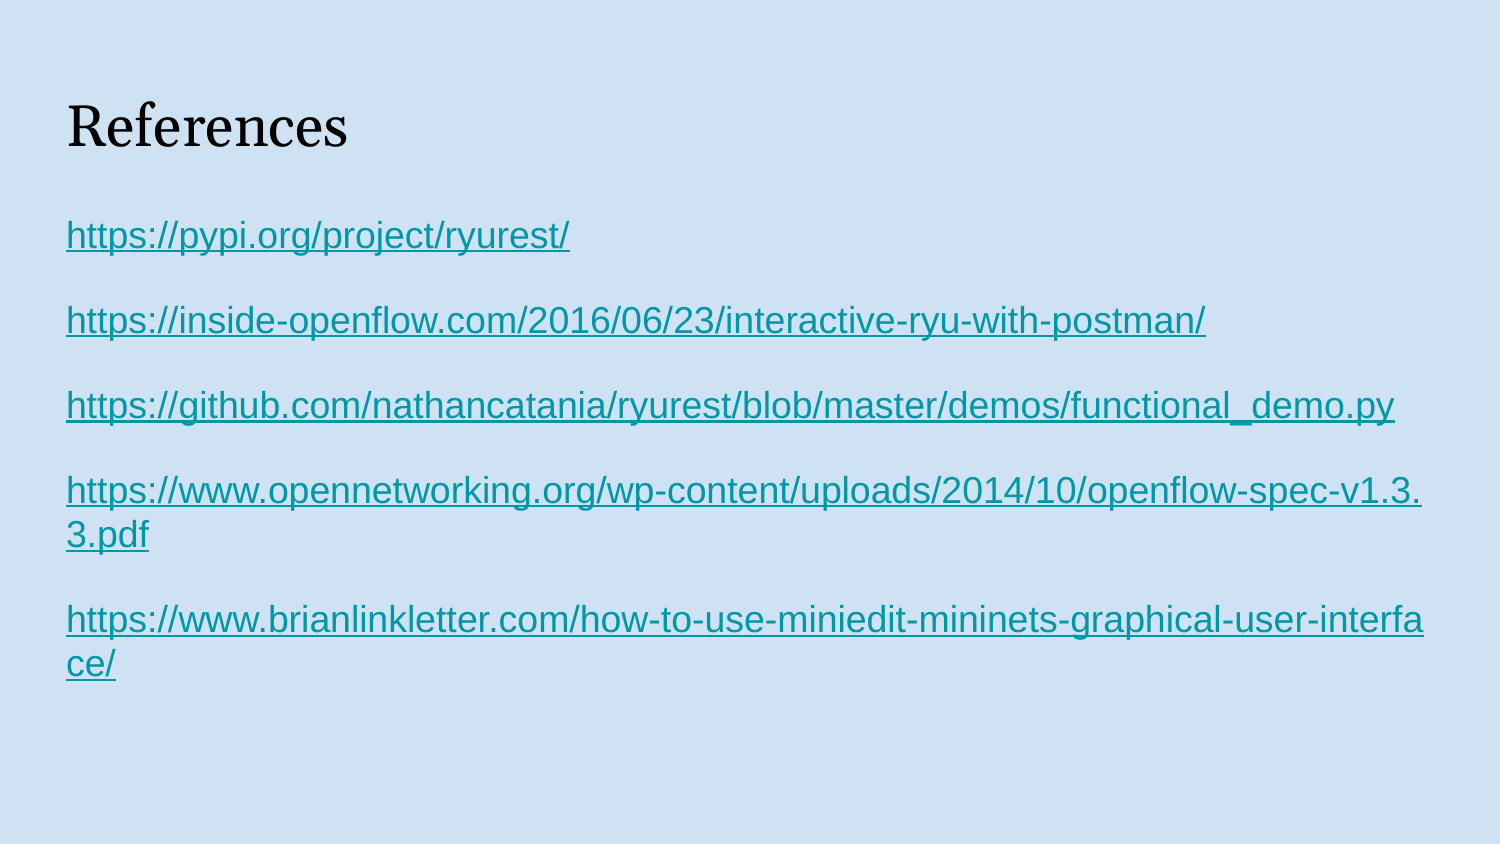

# References
https://pypi.org/project/ryurest/
https://inside-openflow.com/2016/06/23/interactive-ryu-with-postman/
https://github.com/nathancatania/ryurest/blob/master/demos/functional_demo.py
https://www.opennetworking.org/wp-content/uploads/2014/10/openflow-spec-v1.3.3.pdf
https://www.brianlinkletter.com/how-to-use-miniedit-mininets-graphical-user-interface/